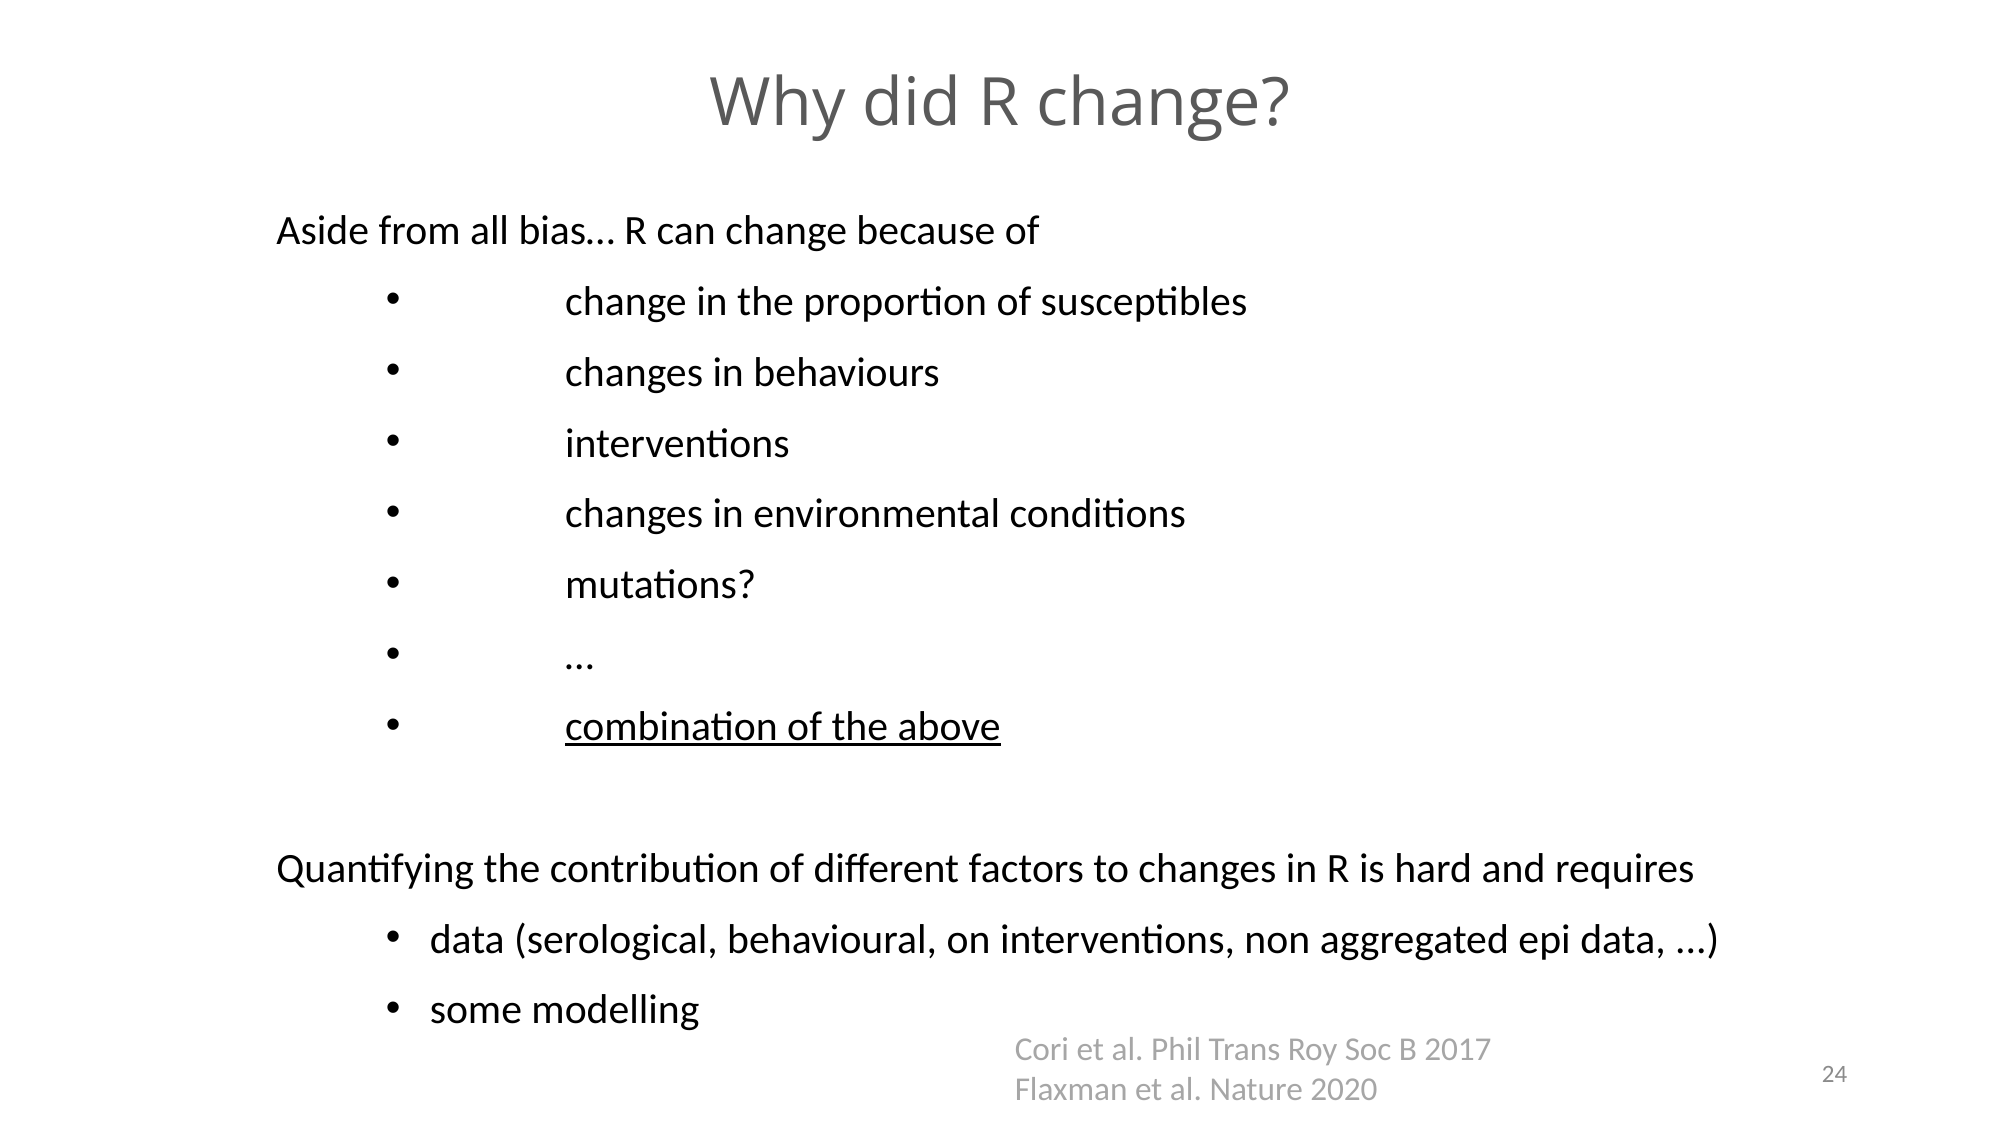

Why did R change?
Aside from all bias… R can change because of
	change in the proportion of susceptibles
	changes in behaviours
	interventions
	changes in environmental conditions
	mutations?
	…
	combination of the above

Quantifying the contribution of different factors to changes in R is hard and requires
data (serological, behavioural, on interventions, non aggregated epi data, ...)
some modelling
Cori et al. Phil Trans Roy Soc B 2017
Flaxman et al. Nature 2020
24